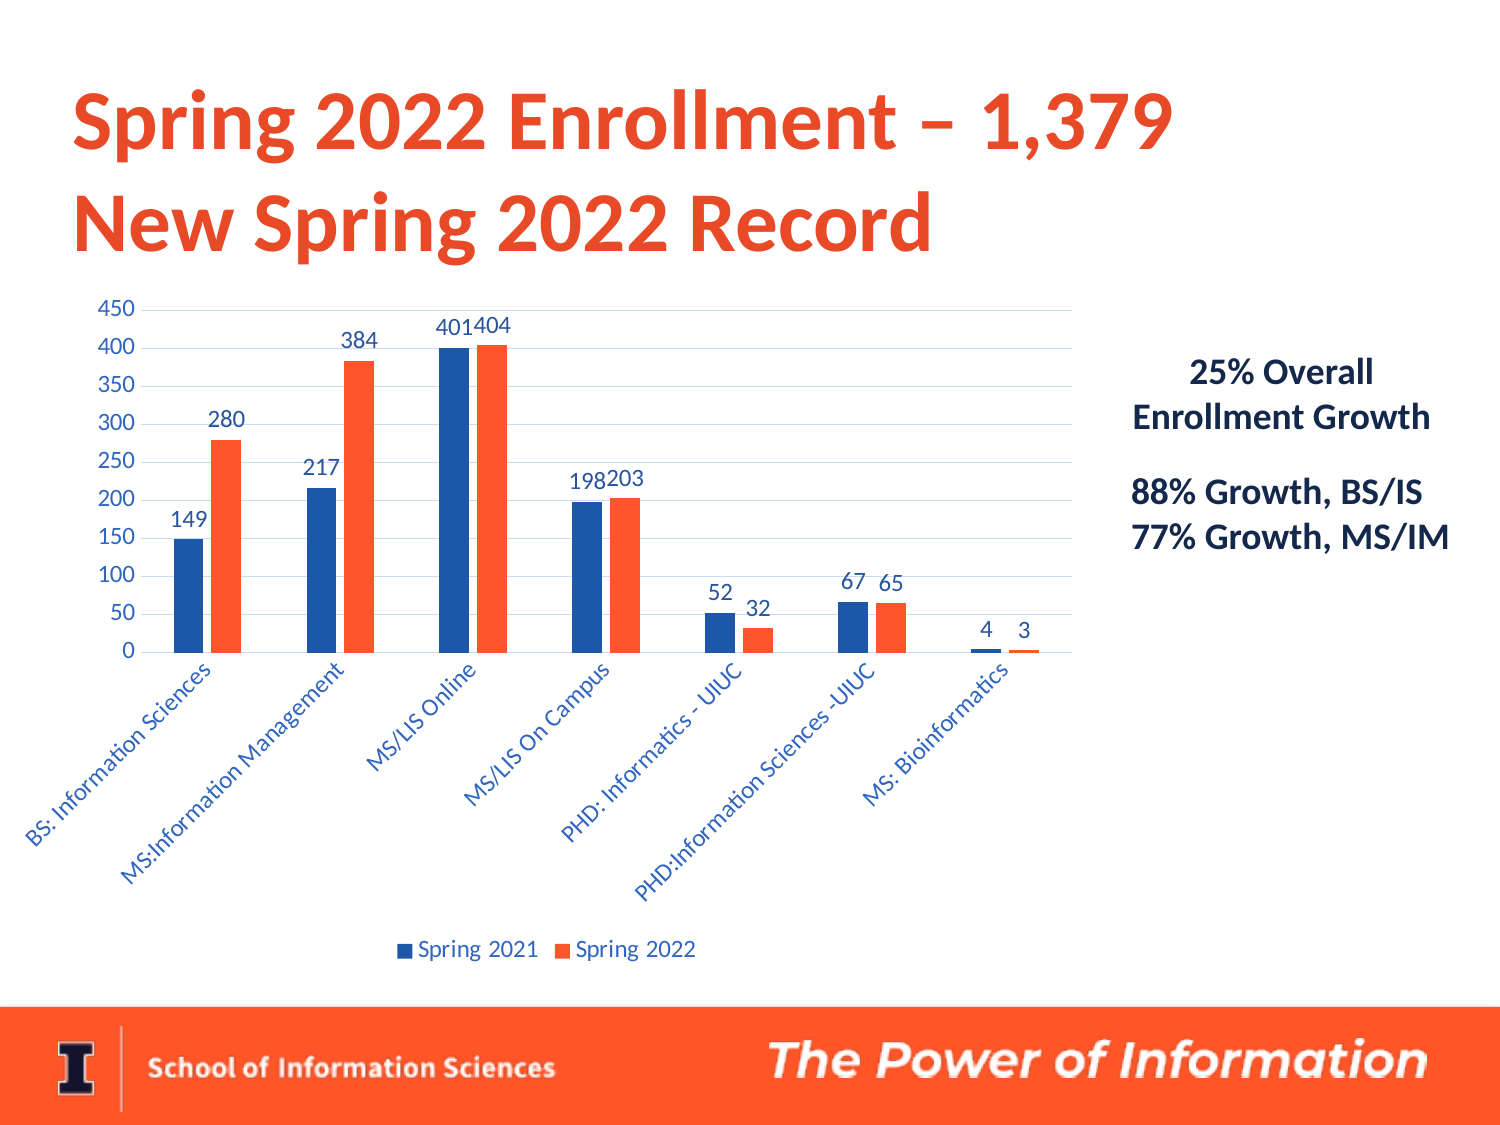

# Spring 2022 Enrollment – 1,379  New Spring 2022 Record

### Chart

| Category | Spring 2021 | Spring 2022 |
|---|---|---|
| BS: Information Sciences | 149.0 | 280.0 |
| MS:Information Management | 217.0 | 384.0 |
| MS/LIS Online | 401.0 | 404.0 |
| MS/LIS On Campus | 198.0 | 203.0 |
| PHD: Informatics - UIUC | 52.0 | 32.0 |
| PHD:Information Sciences -UIUC | 67.0 | 65.0 |
| MS: Bioinformatics | 4.0 | 3.0 |
25% Overall Enrollment Growth
88% Growth, BS/IS
77% Growth, MS/IM